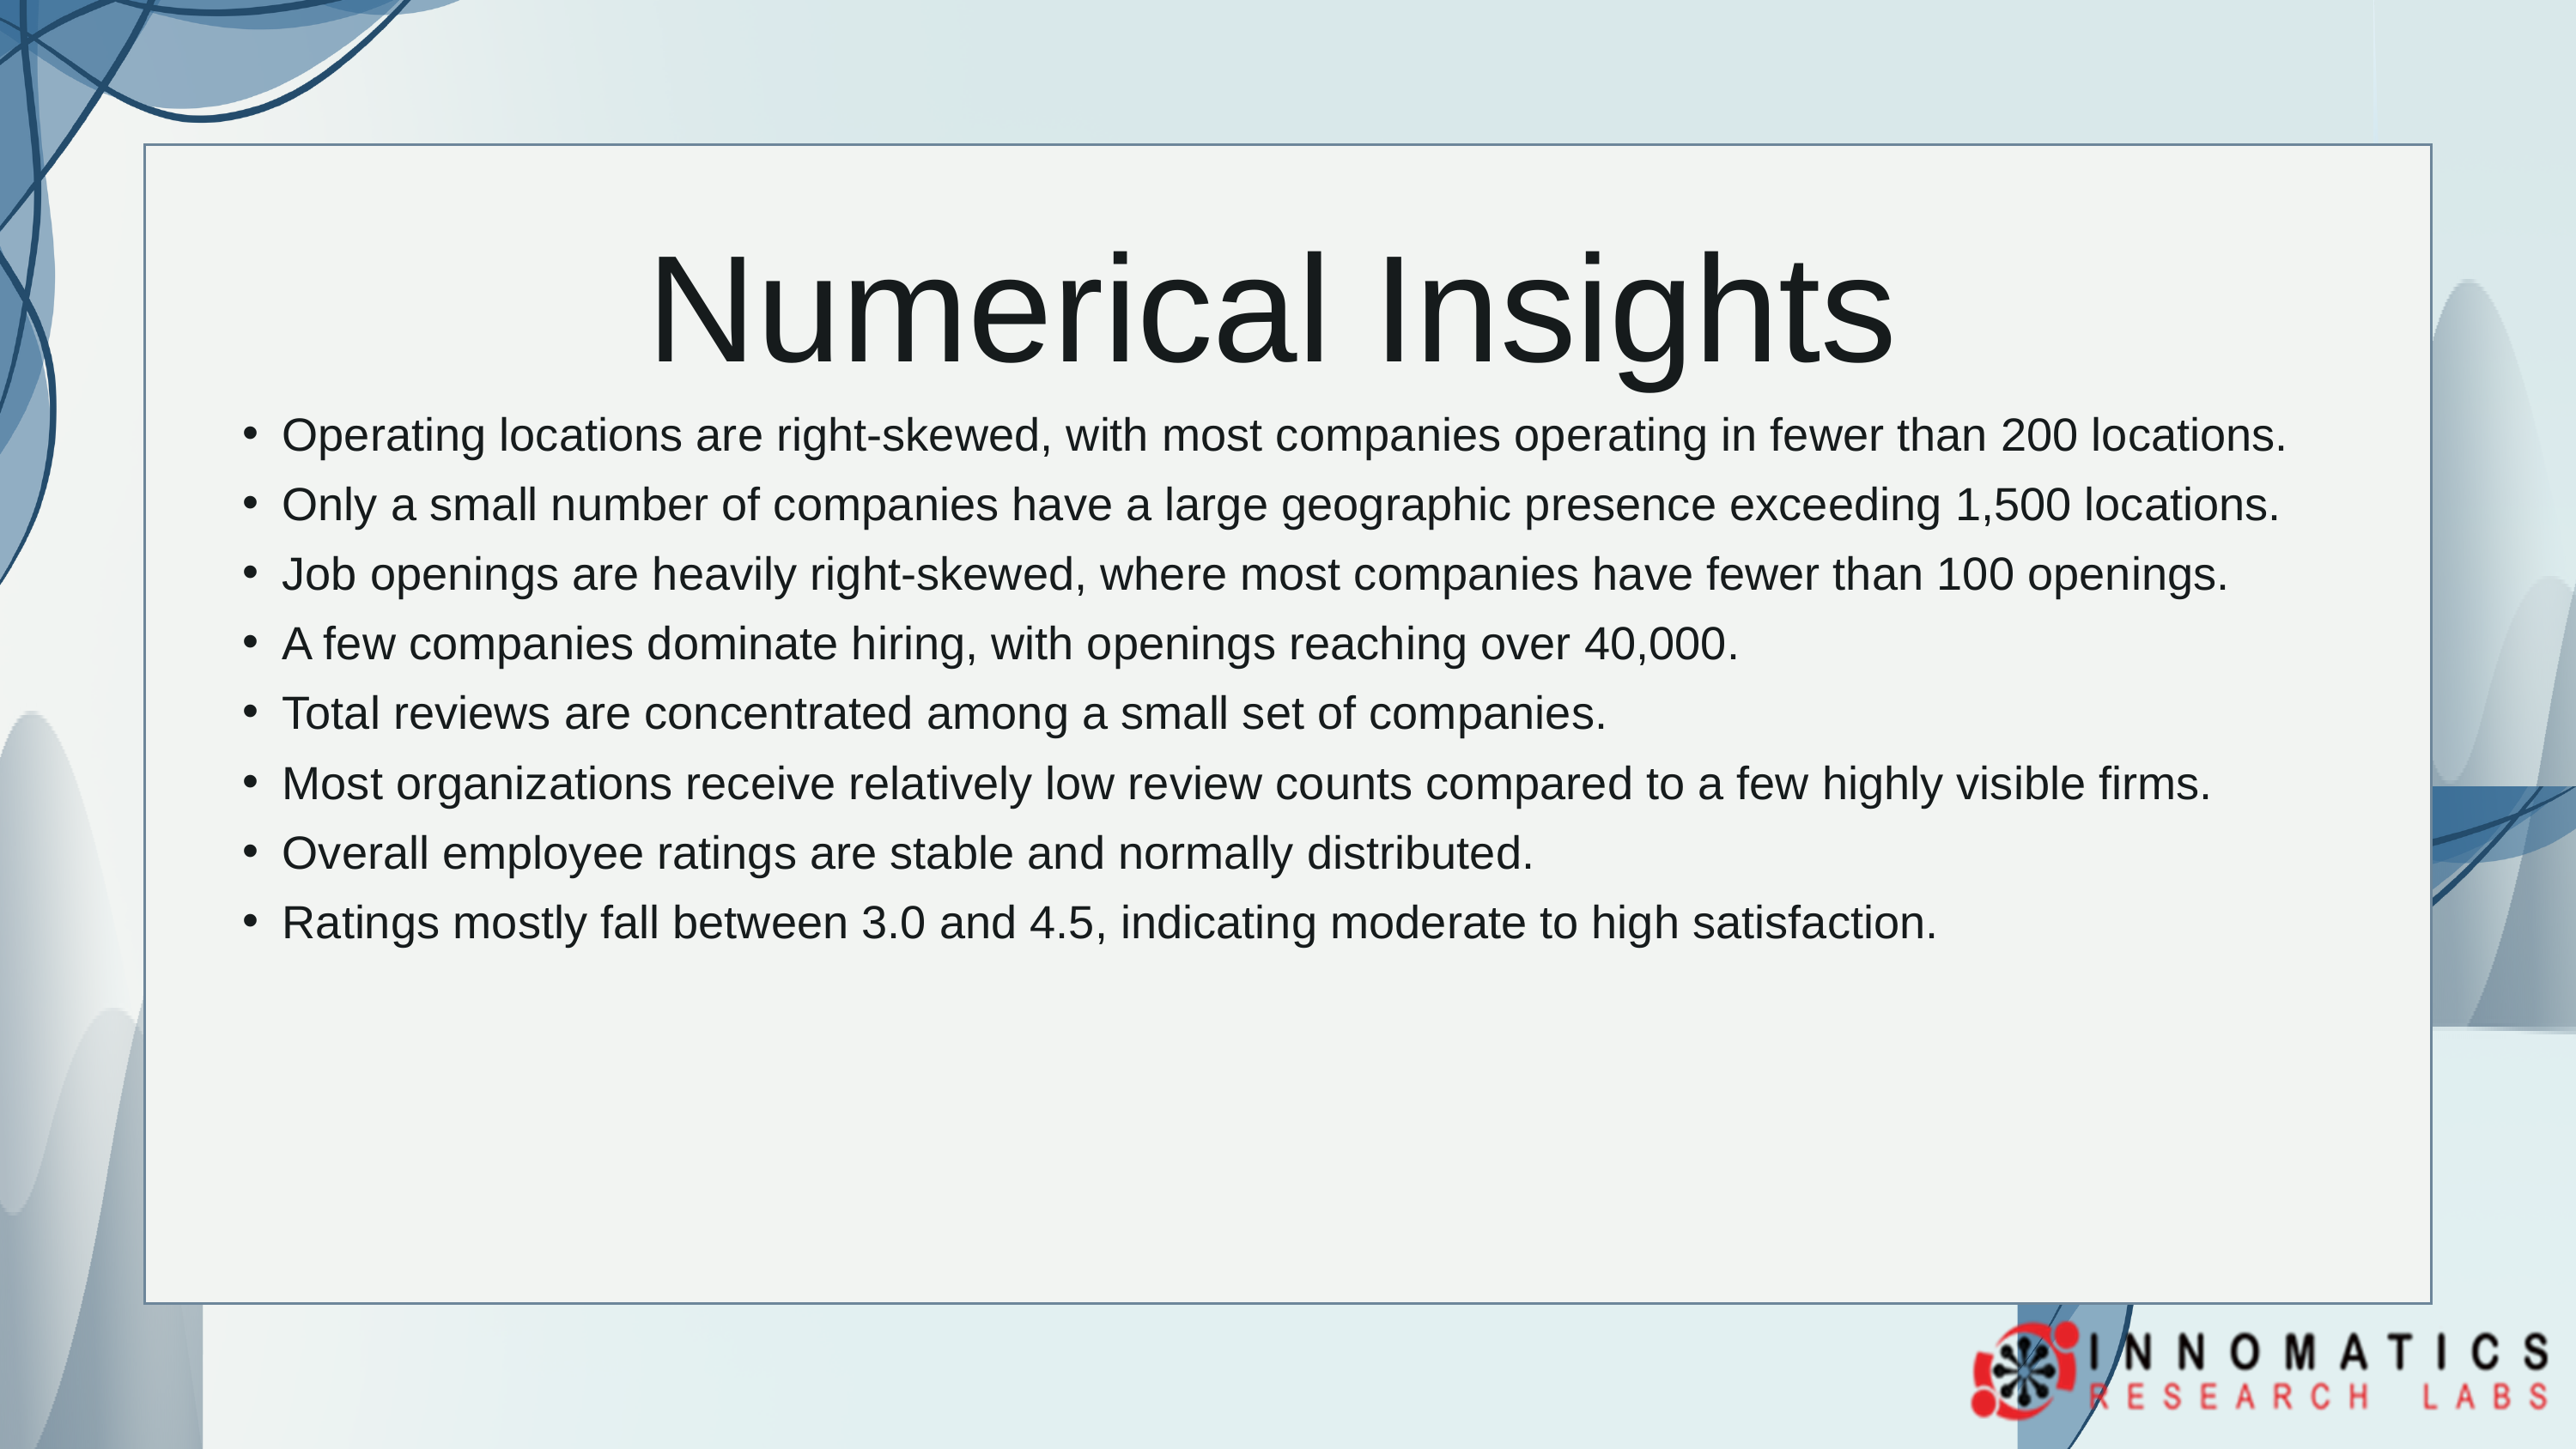

Numerical Insights

Operating locations are right-skewed, with most companies operating in fewer than 200 locations.
Only a small number of companies have a large geographic presence exceeding 1,500 locations.
Job openings are heavily right-skewed, where most companies have fewer than 100 openings.
A few companies dominate hiring, with openings reaching over 40,000.
Total reviews are concentrated among a small set of companies.
Most organizations receive relatively low review counts compared to a few highly visible firms.
Overall employee ratings are stable and normally distributed.
Ratings mostly fall between 3.0 and 4.5, indicating moderate to high satisfaction.